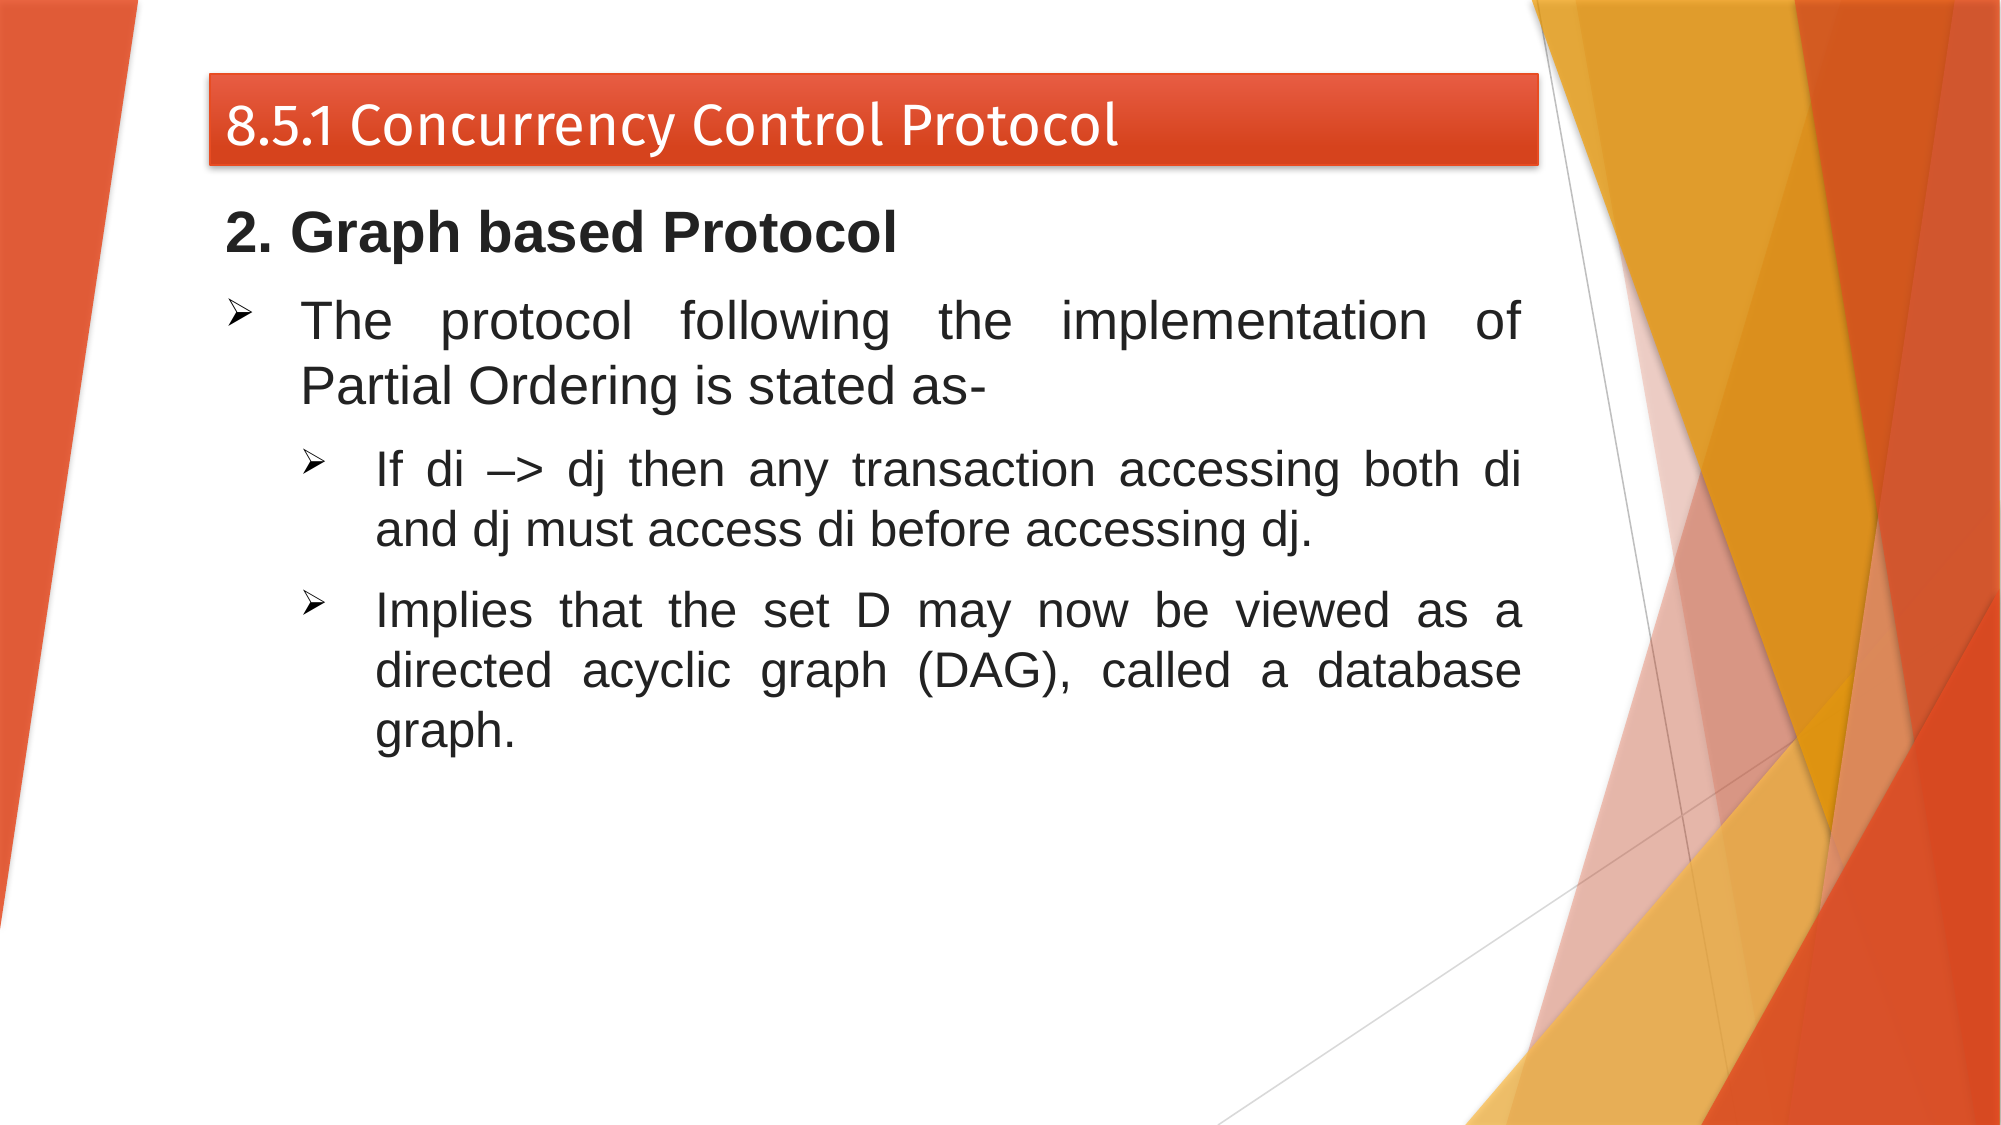

# 8.5.1 Concurrency Control Protocol
2. Graph based Protocol
The protocol following the implementation of Partial Ordering is stated as-
If di –> dj then any transaction accessing both di and dj must access di before accessing dj.
Implies that the set D may now be viewed as a directed acyclic graph (DAG), called a database graph.